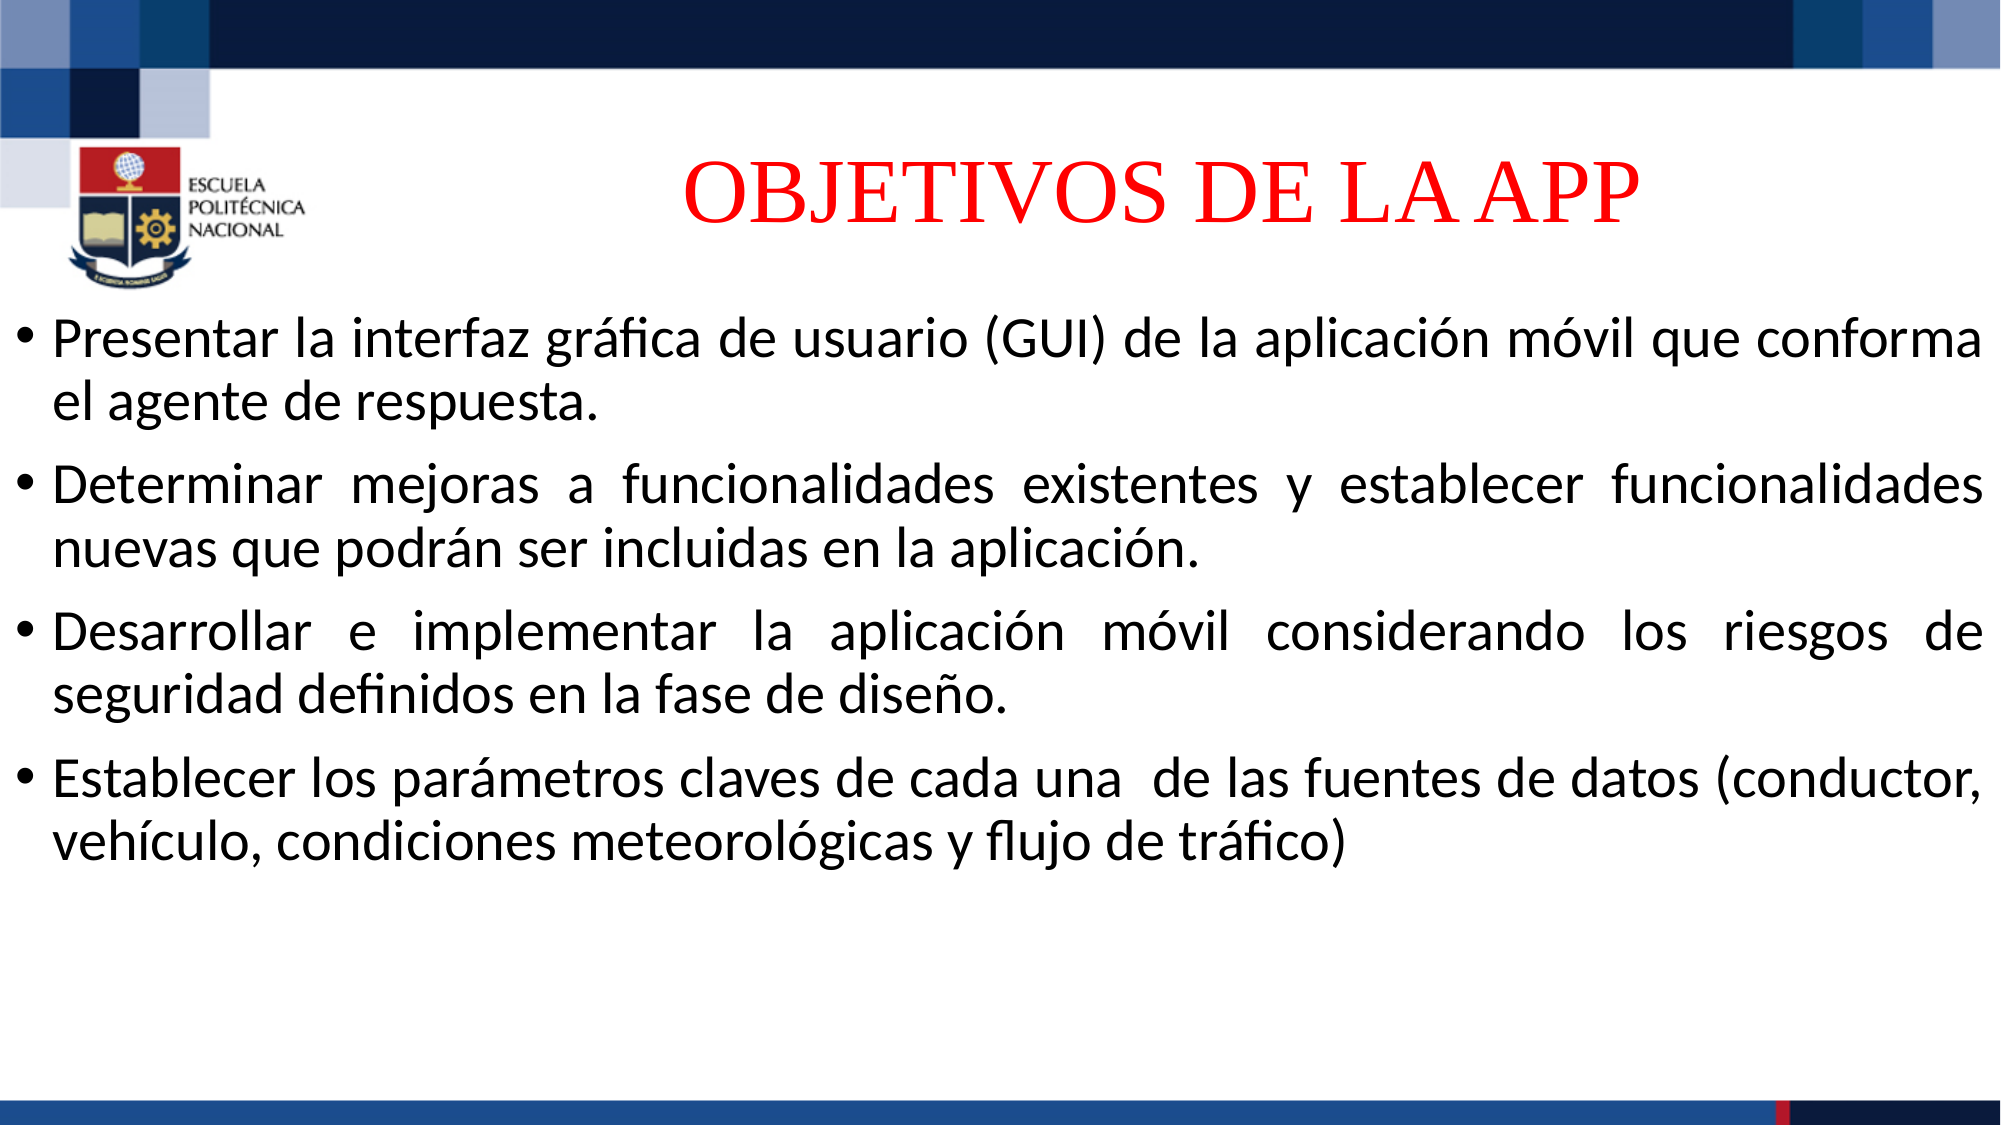

# OBJETIVOS DE LA APP
Presentar la interfaz gráfica de usuario (GUI) de la aplicación móvil que conforma el agente de respuesta.
Determinar mejoras a funcionalidades existentes y establecer funcionalidades nuevas que podrán ser incluidas en la aplicación.
Desarrollar e implementar la aplicación móvil considerando los riesgos de seguridad definidos en la fase de diseño.
Establecer los parámetros claves de cada una  de las fuentes de datos (conductor, vehículo, condiciones meteorológicas y flujo de tráfico)